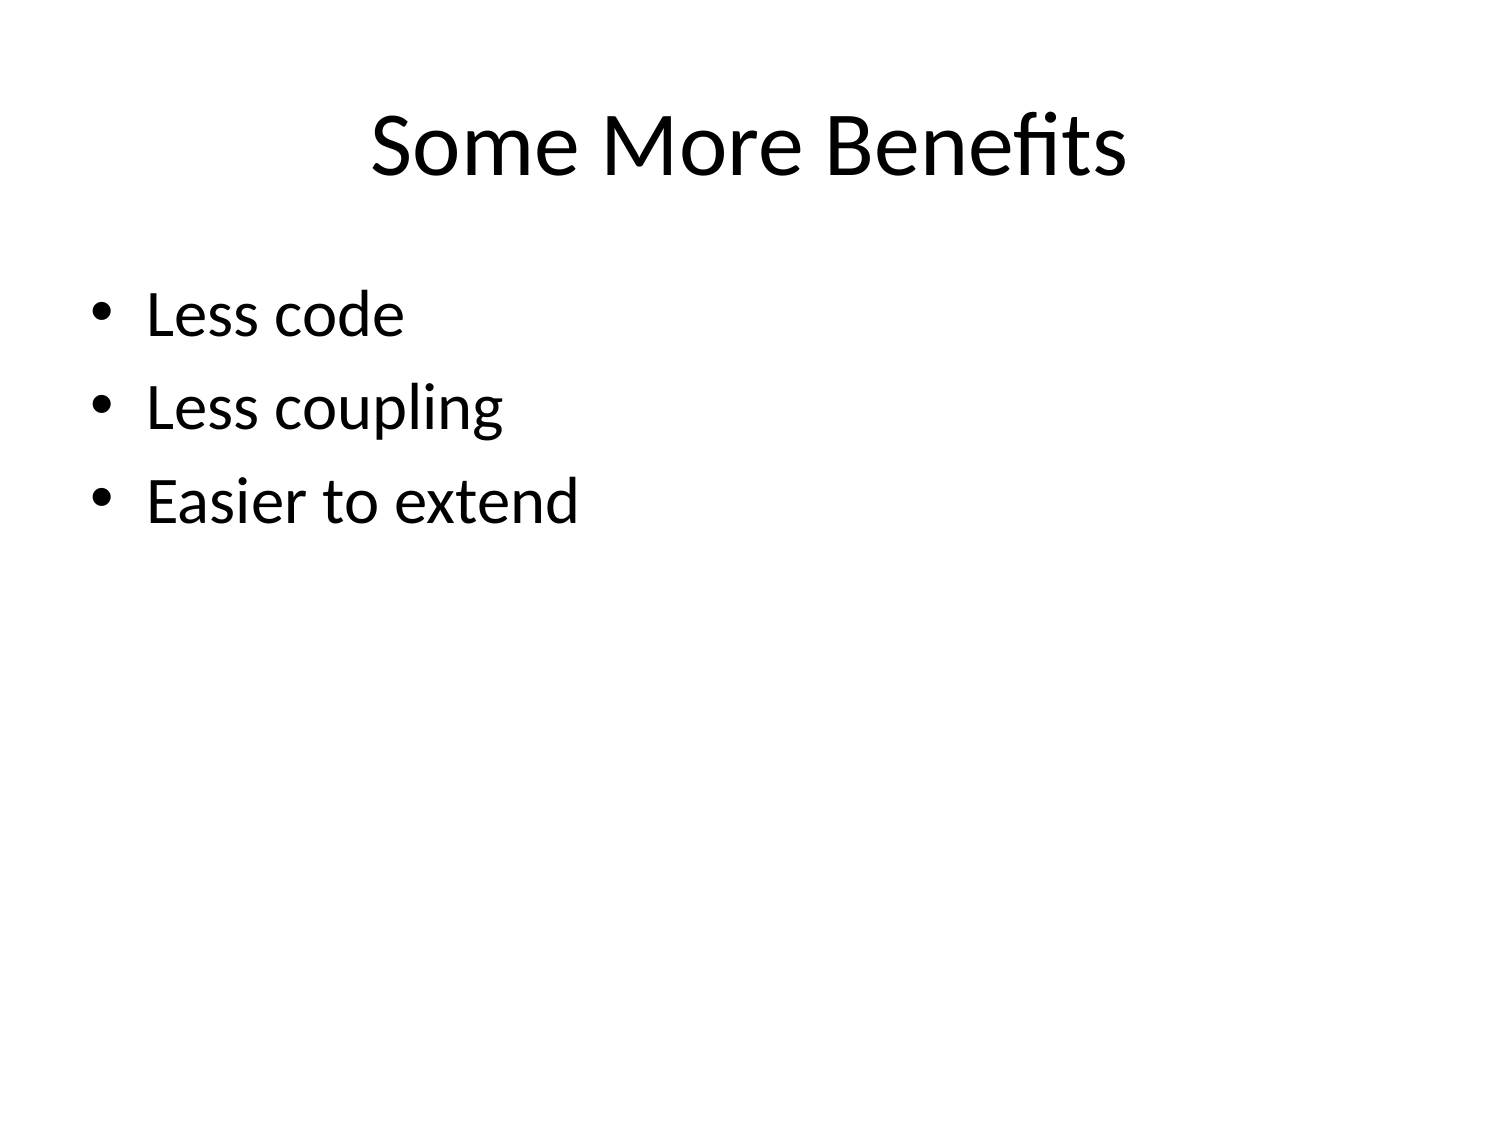

# Some More Benefits
Less code
Less coupling
Easier to extend